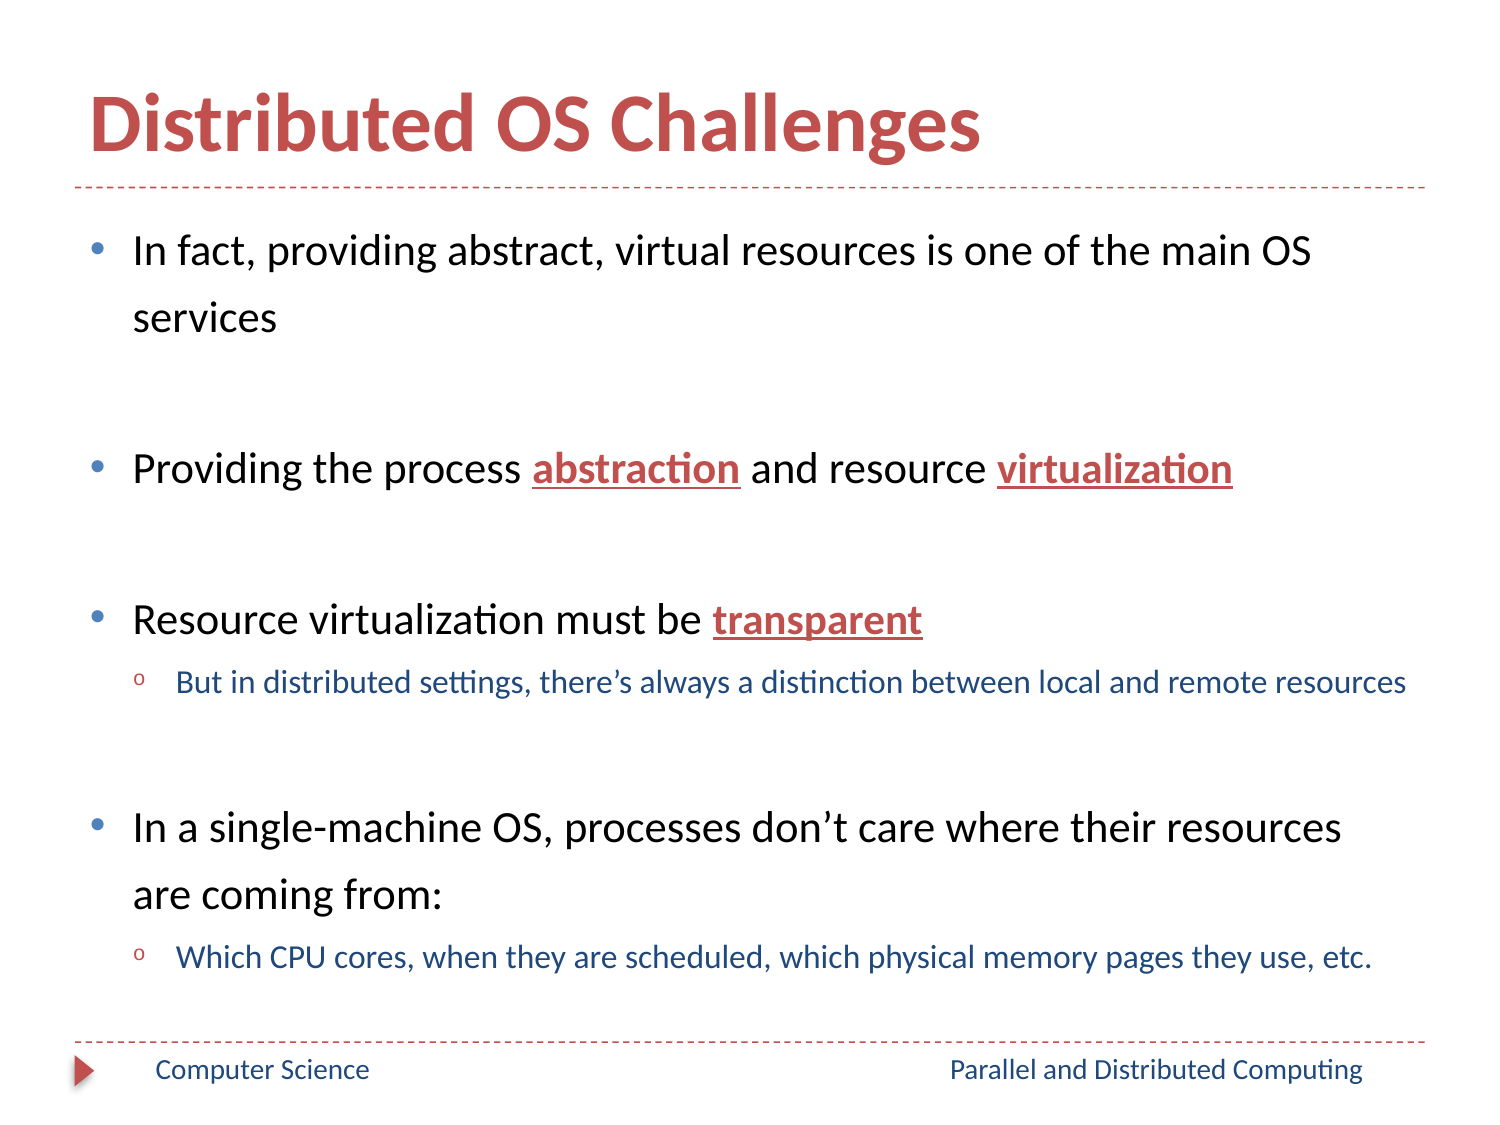

# Distributed OS Challenges
In fact, providing abstract, virtual resources is one of the main OS services

Providing the process abstraction and resource virtualization

Resource virtualization must be transparent
But in distributed settings, there’s always a distinction between local and remote resources

In a single-machine OS, processes don’t care where their resources are coming from:
Which CPU cores, when they are scheduled, which physical memory pages they use, etc.

Computer Science
Parallel and Distributed Computing